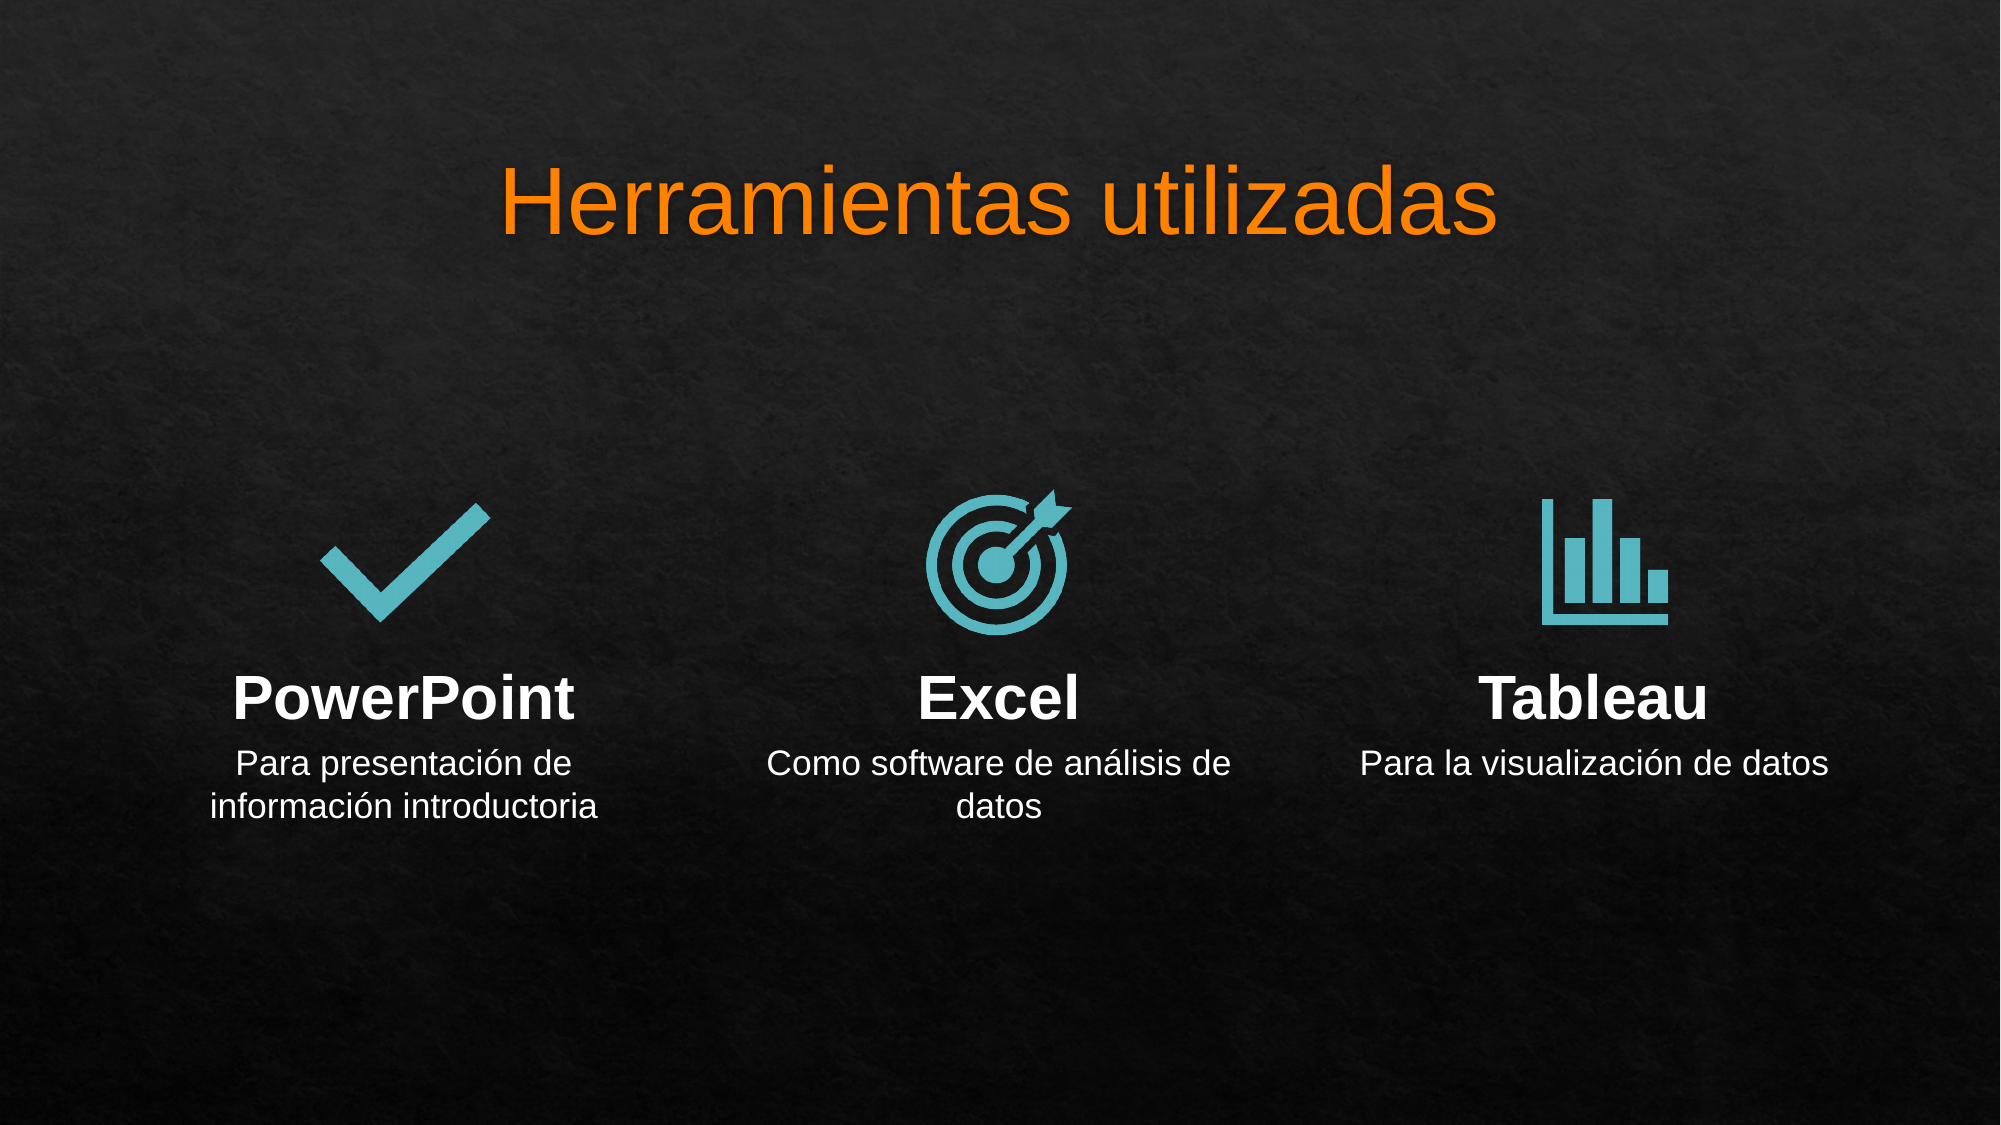

# Herramientas utilizadas
PowerPoint
Para presentación de información introductoria
Excel
Como software de análisis de datos
Tableau
Para la visualización de datos